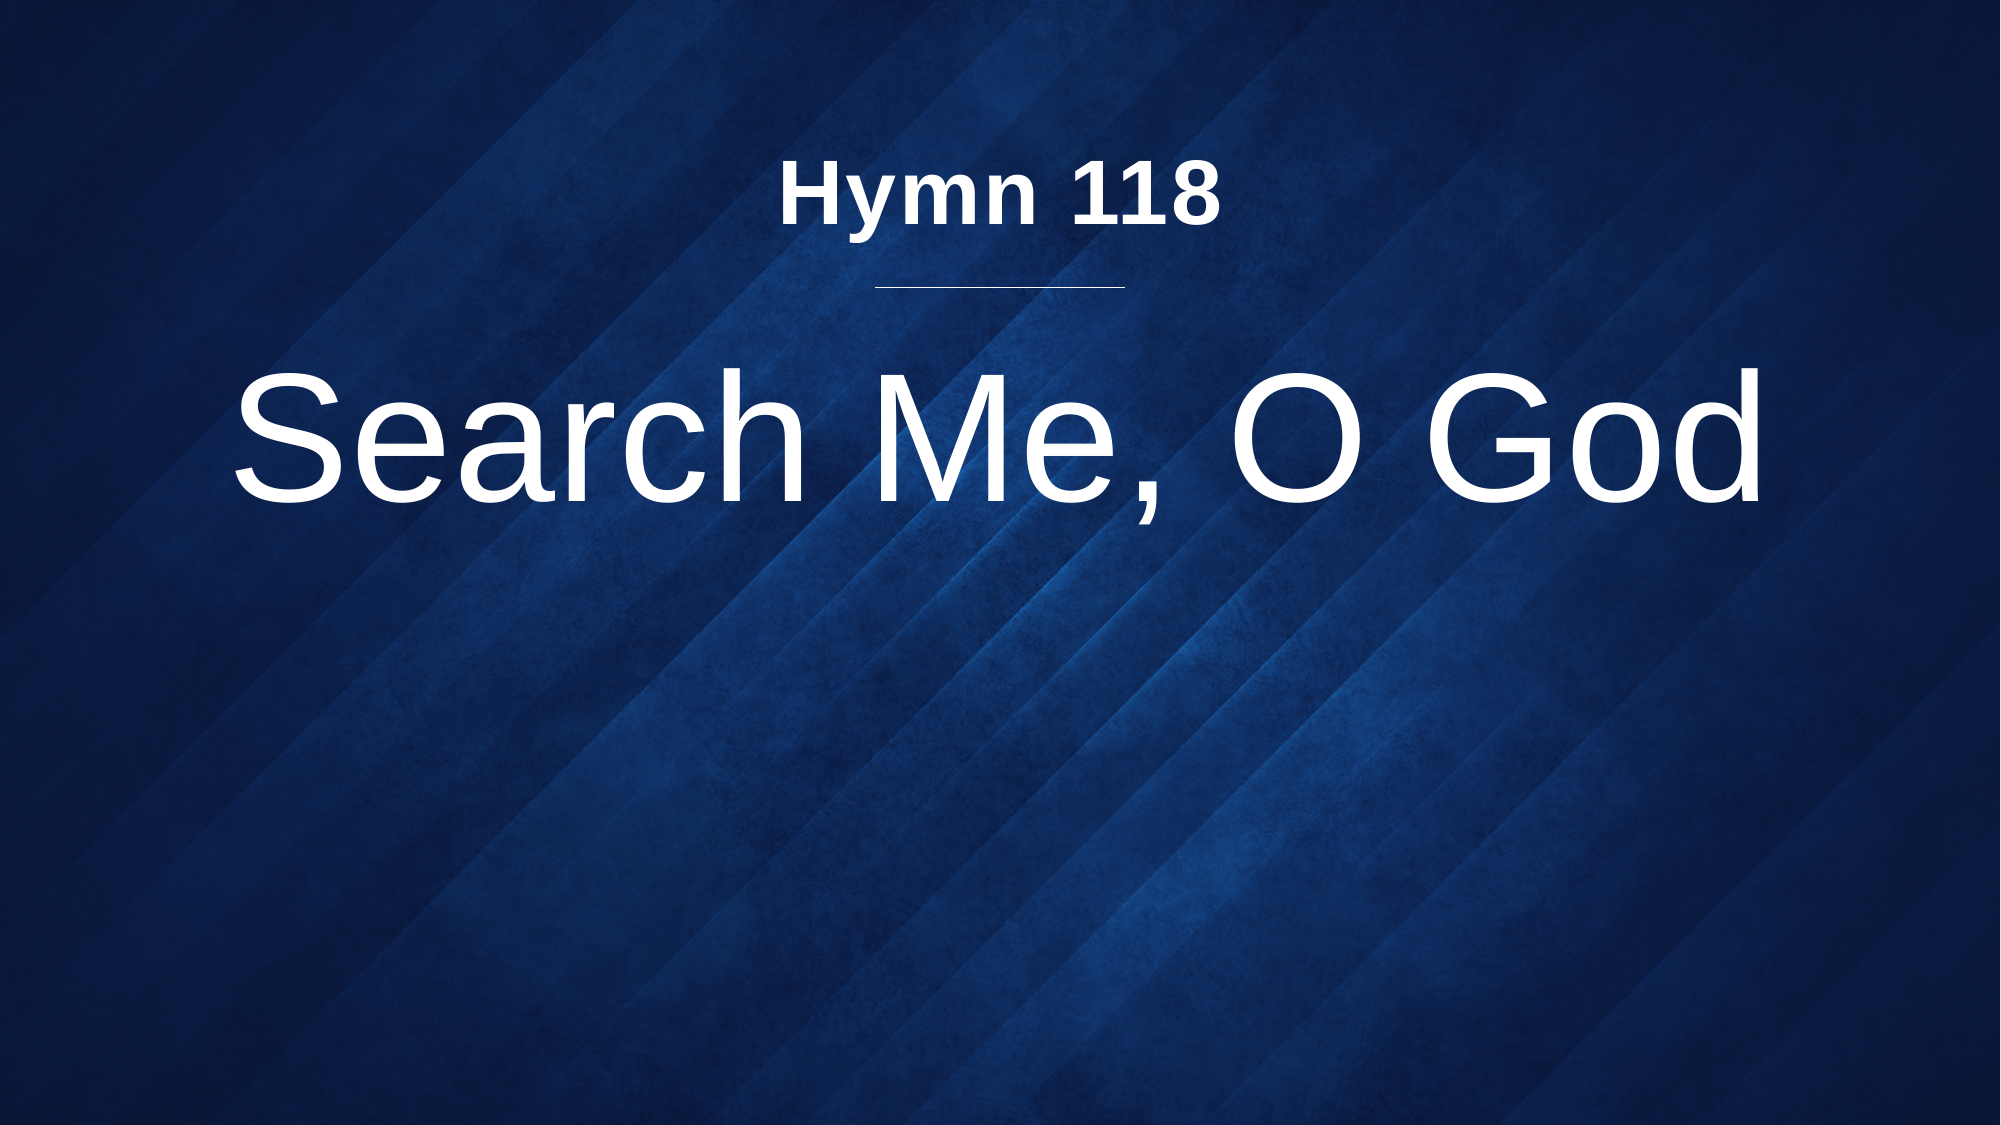

Hymn 118
# Search Me, O God